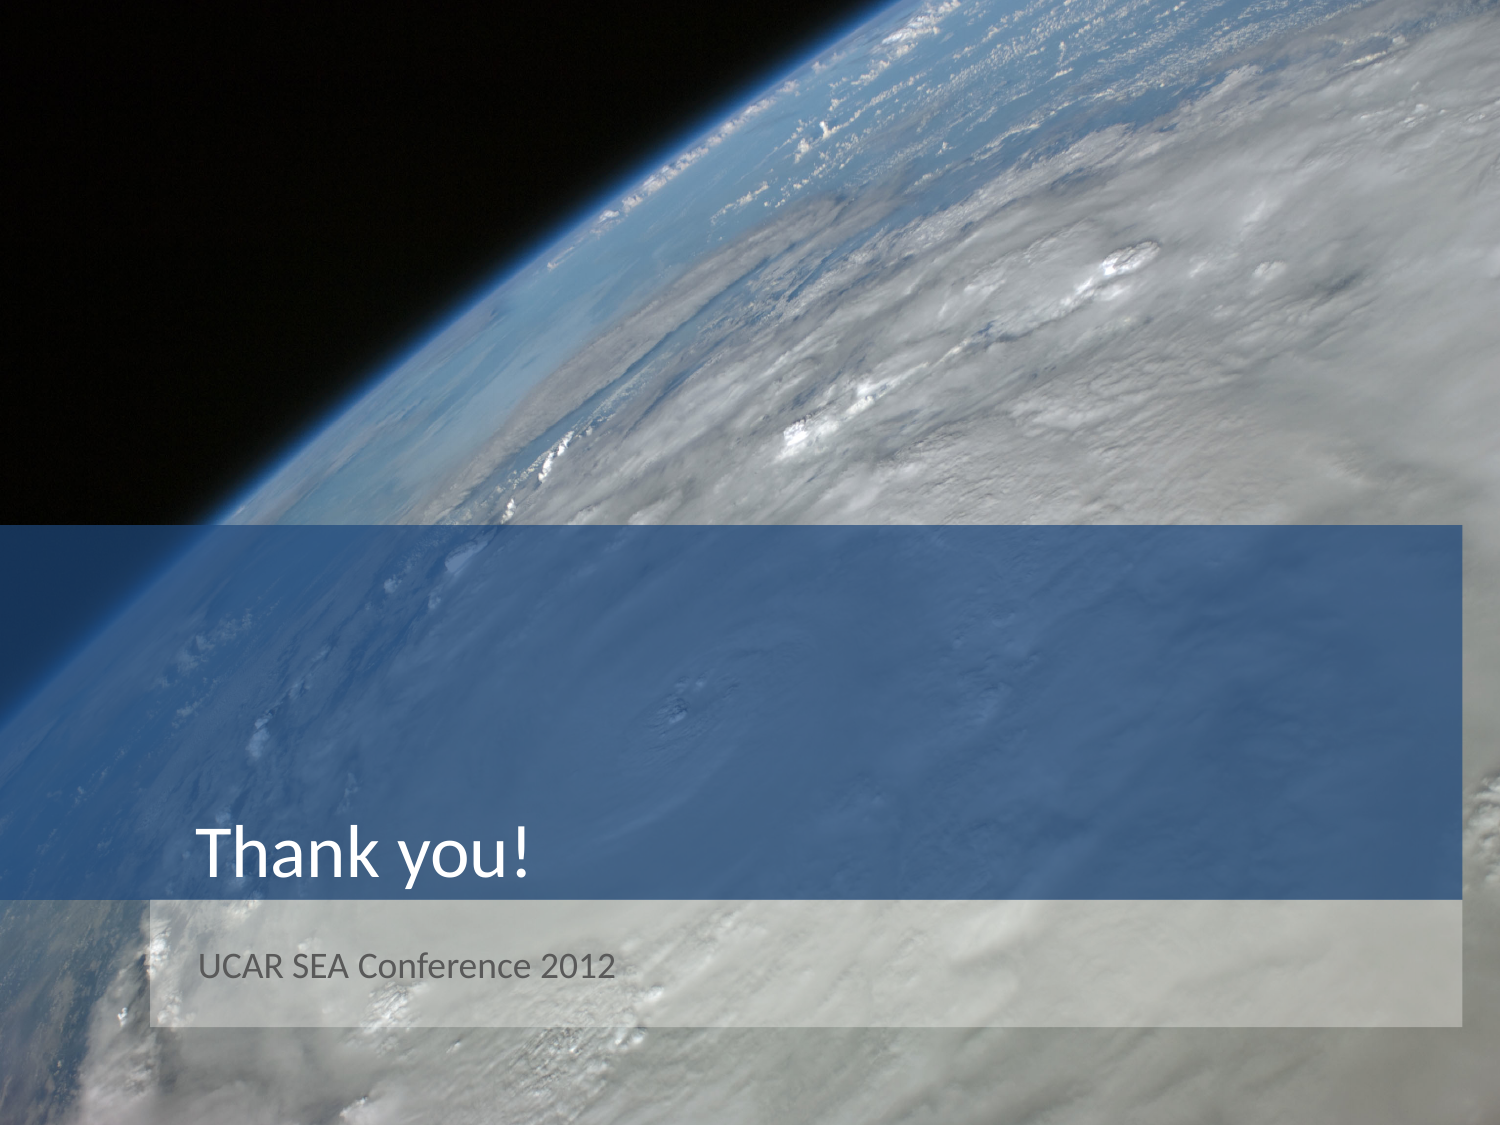

# Thank you!
UCAR SEA Conference 2012